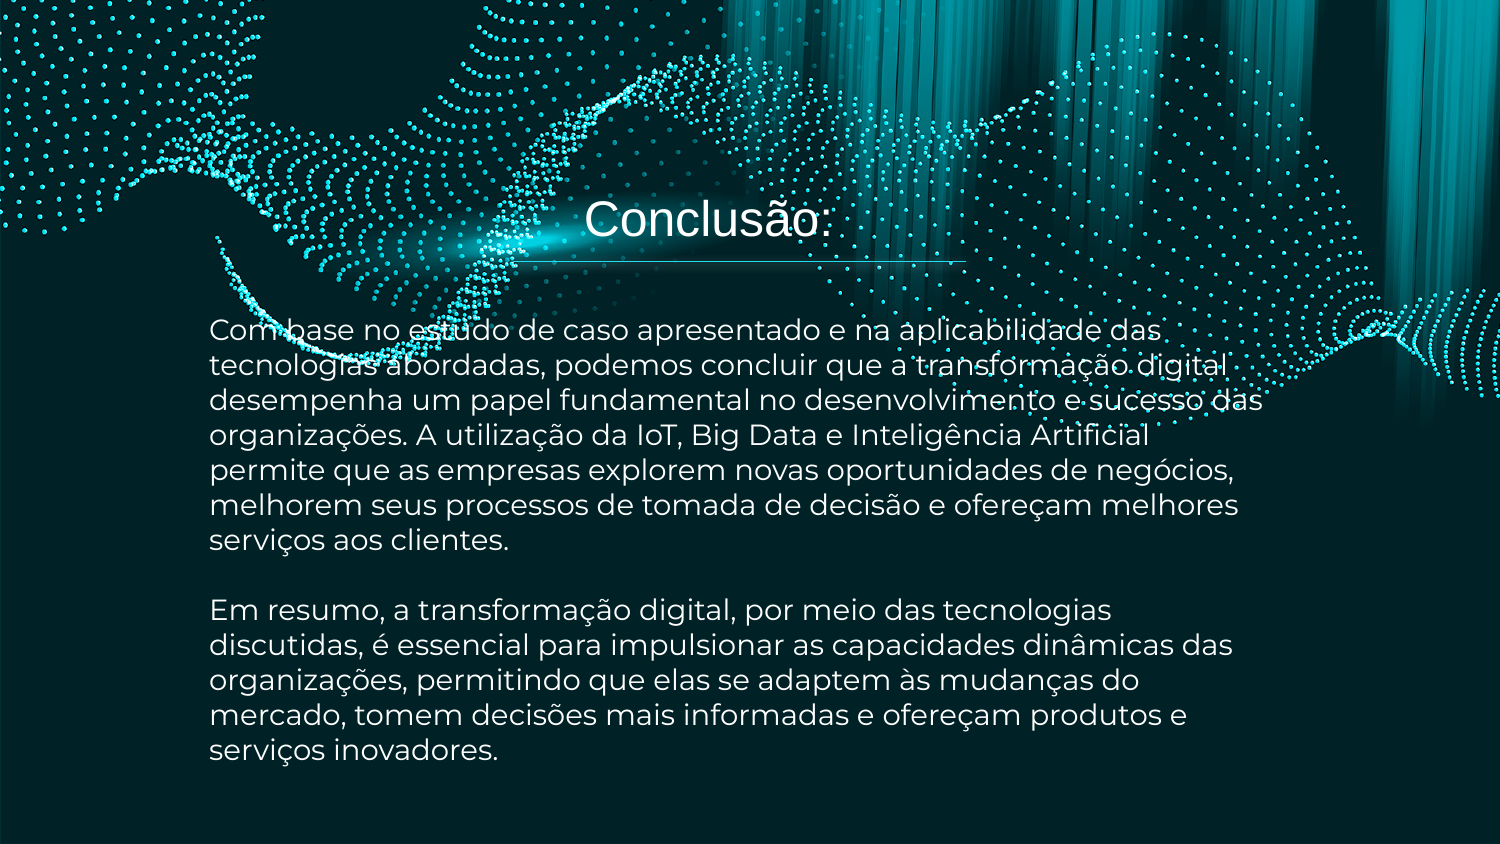

# Conclusão:

Com base no estudo de caso apresentado e na aplicabilidade das tecnologias abordadas, podemos concluir que a transformação digital desempenha um papel fundamental no desenvolvimento e sucesso das organizações. A utilização da IoT, Big Data e Inteligência Artificial permite que as empresas explorem novas oportunidades de negócios, melhorem seus processos de tomada de decisão e ofereçam melhores serviços aos clientes.

Em resumo, a transformação digital, por meio das tecnologias discutidas, é essencial para impulsionar as capacidades dinâmicas das organizações, permitindo que elas se adaptem às mudanças do mercado, tomem decisões mais informadas e ofereçam produtos e serviços inovadores.